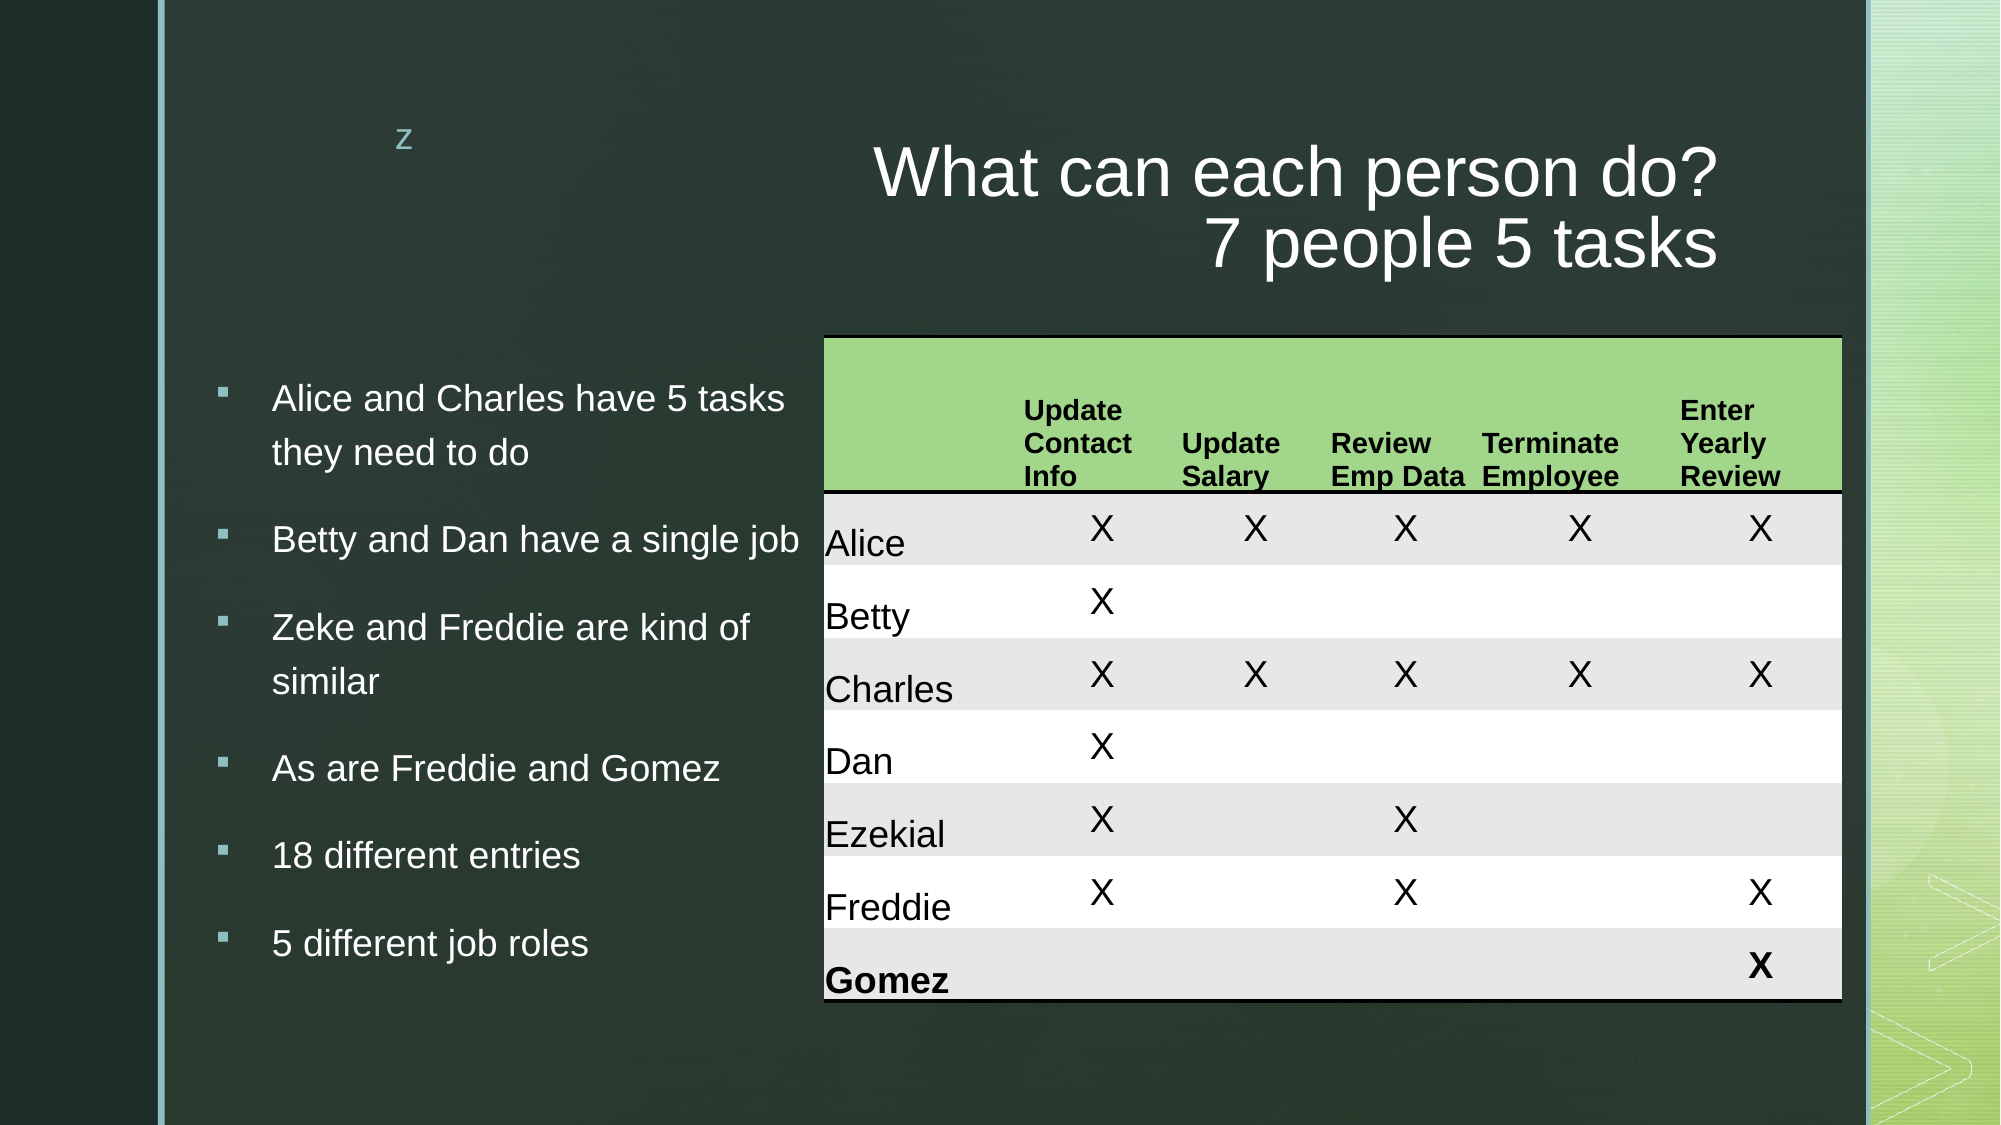

What can each person do?
7 people 5 tasks
Alice and Charles have 5 tasks they need to do
Betty and Dan have a single job
Zeke and Freddie are kind of similar
As are Freddie and Gomez
18 different entries
5 different job roles
|  | Update Contact Info | Update Salary | Review Emp Data | Terminate Employee | Enter Yearly Review |
| --- | --- | --- | --- | --- | --- |
| Alice | X | X | X | X | X |
| Betty | X |  |  |  |  |
| Charles | X | X | X | X | X |
| Dan | X |  |  |  |  |
| Ezekial | X |  | X |  |  |
| Freddie | X |  | X |  | X |
| Gomez |  |  |  |  | X |